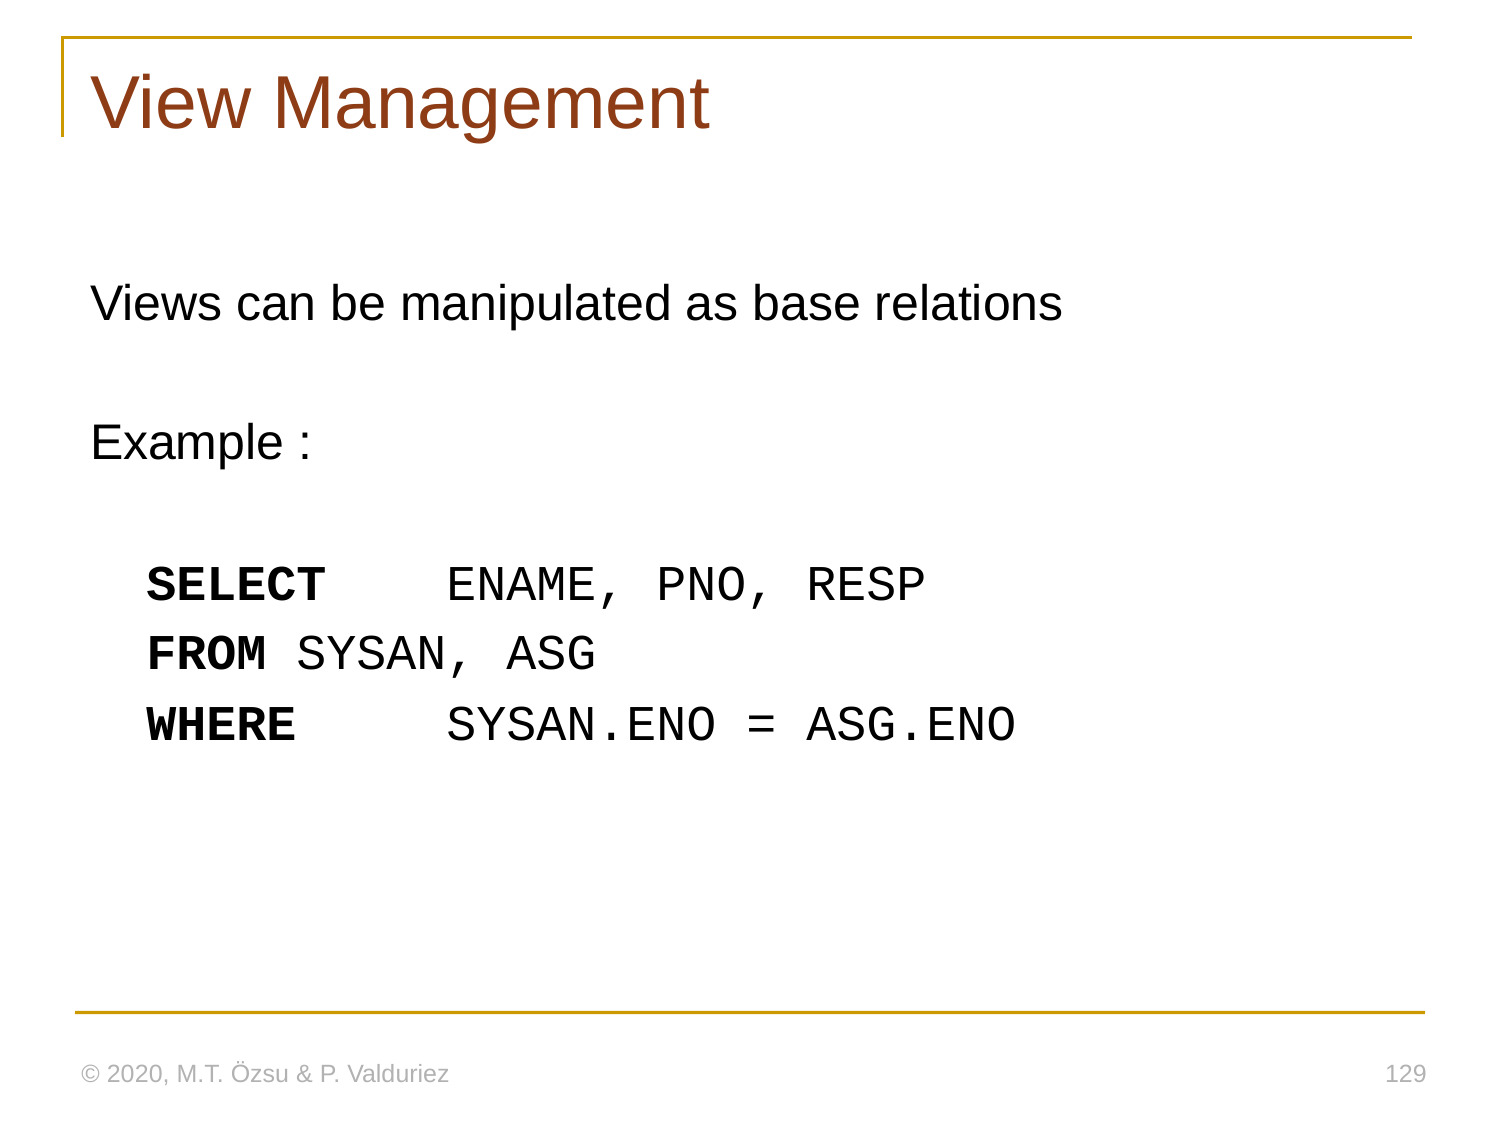

# View Management
Views can be manipulated as base relations

Example :

	SELECT	ENAME, PNO, RESP
	FROM	SYSAN, ASG
	WHERE	SYSAN.ENO = ASG.ENO
© 2020, M.T. Özsu & P. Valduriez
129